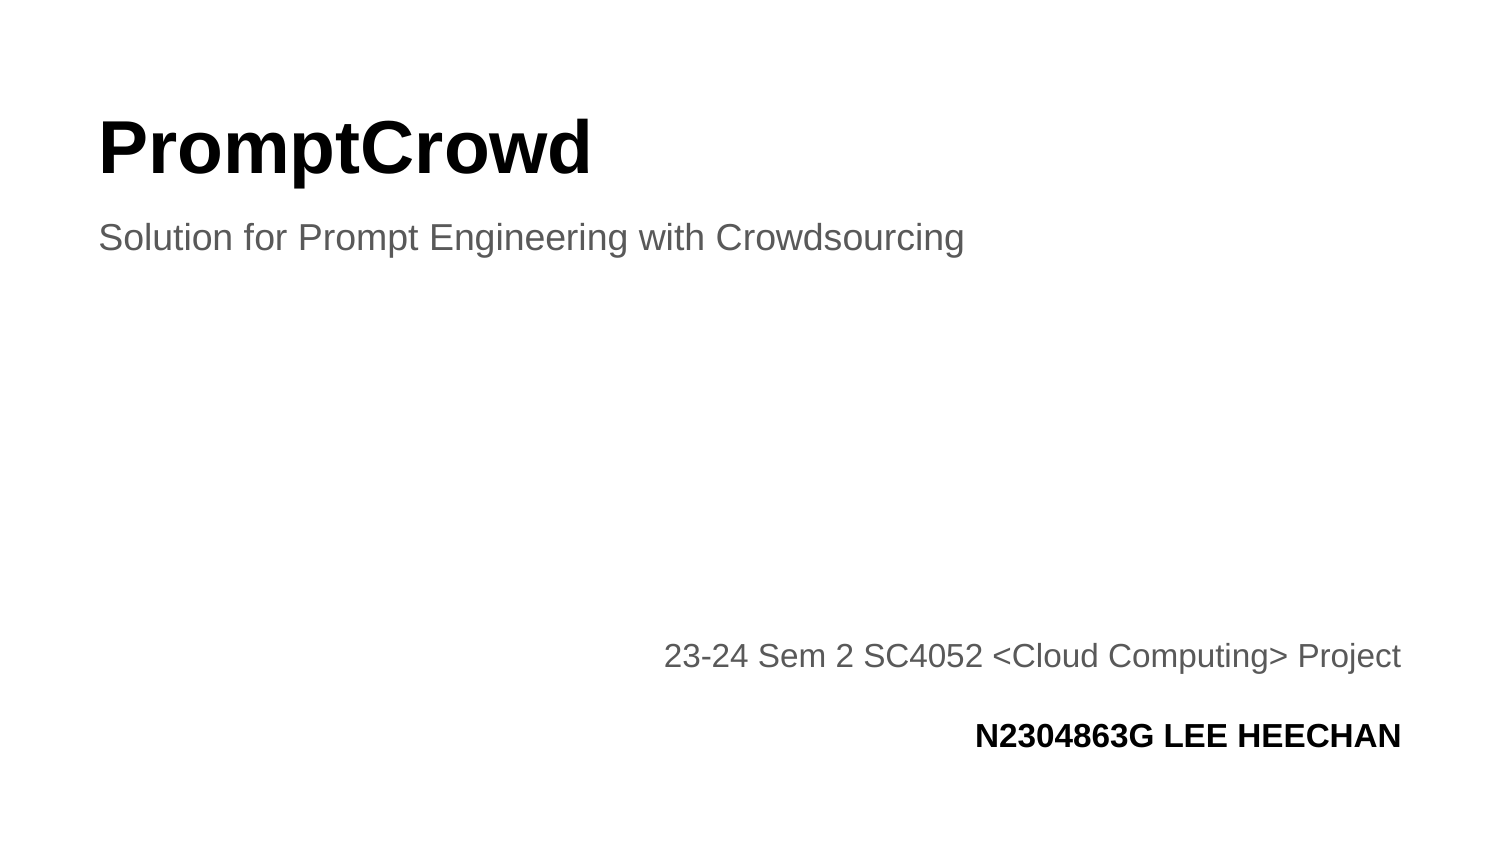

PromptCrowd
Solution for Prompt Engineering with Crowdsourcing
23-24 Sem 2 SC4052 <Cloud Computing> Project

N2304863G LEE HEECHAN